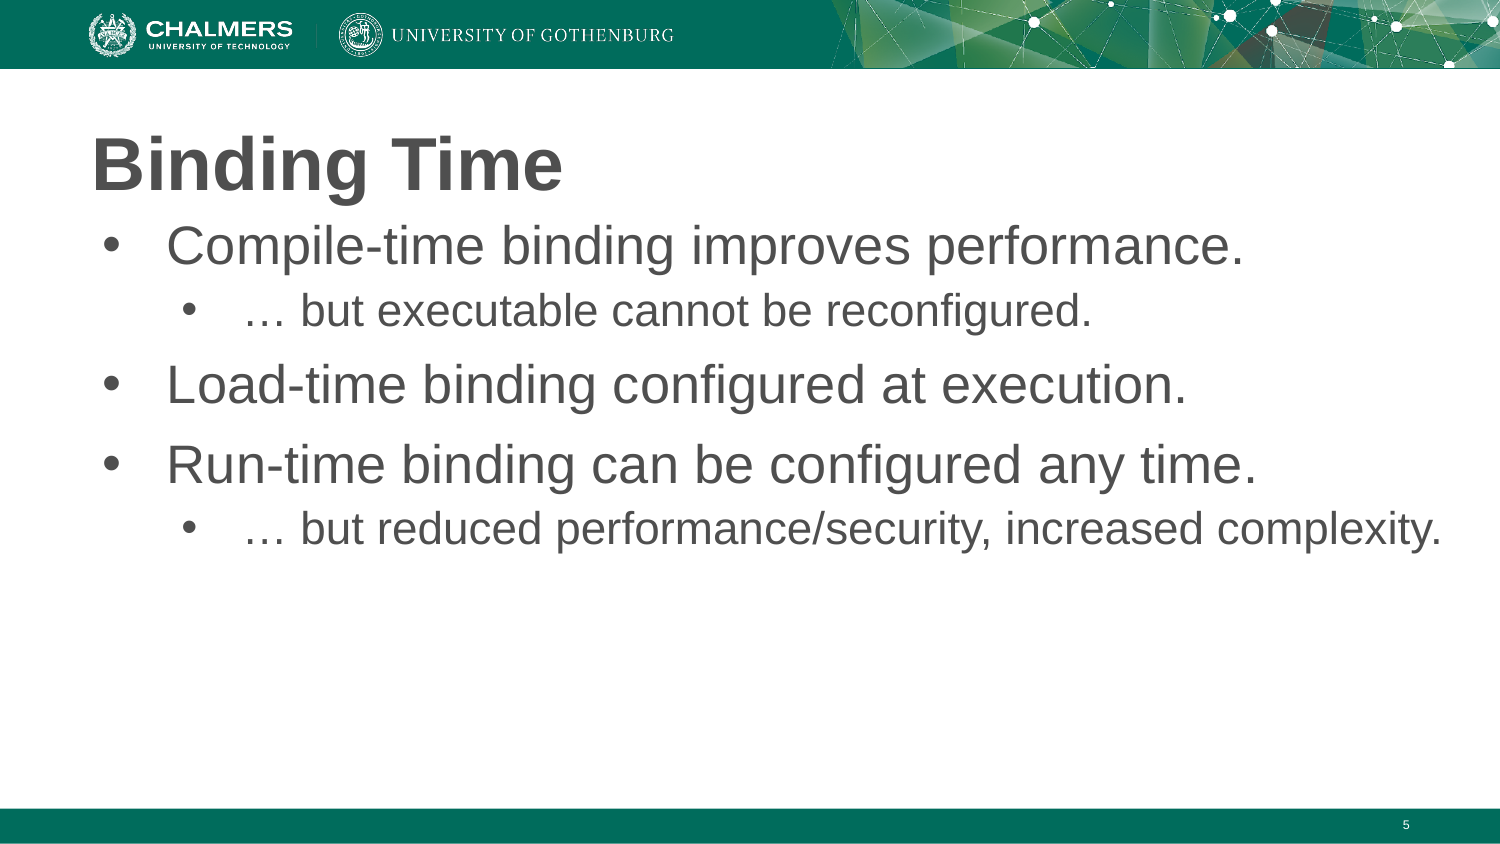

# Binding Time
Compile-time binding improves performance.
… but executable cannot be reconfigured.
Load-time binding configured at execution.
Run-time binding can be configured any time.
… but reduced performance/security, increased complexity.
5